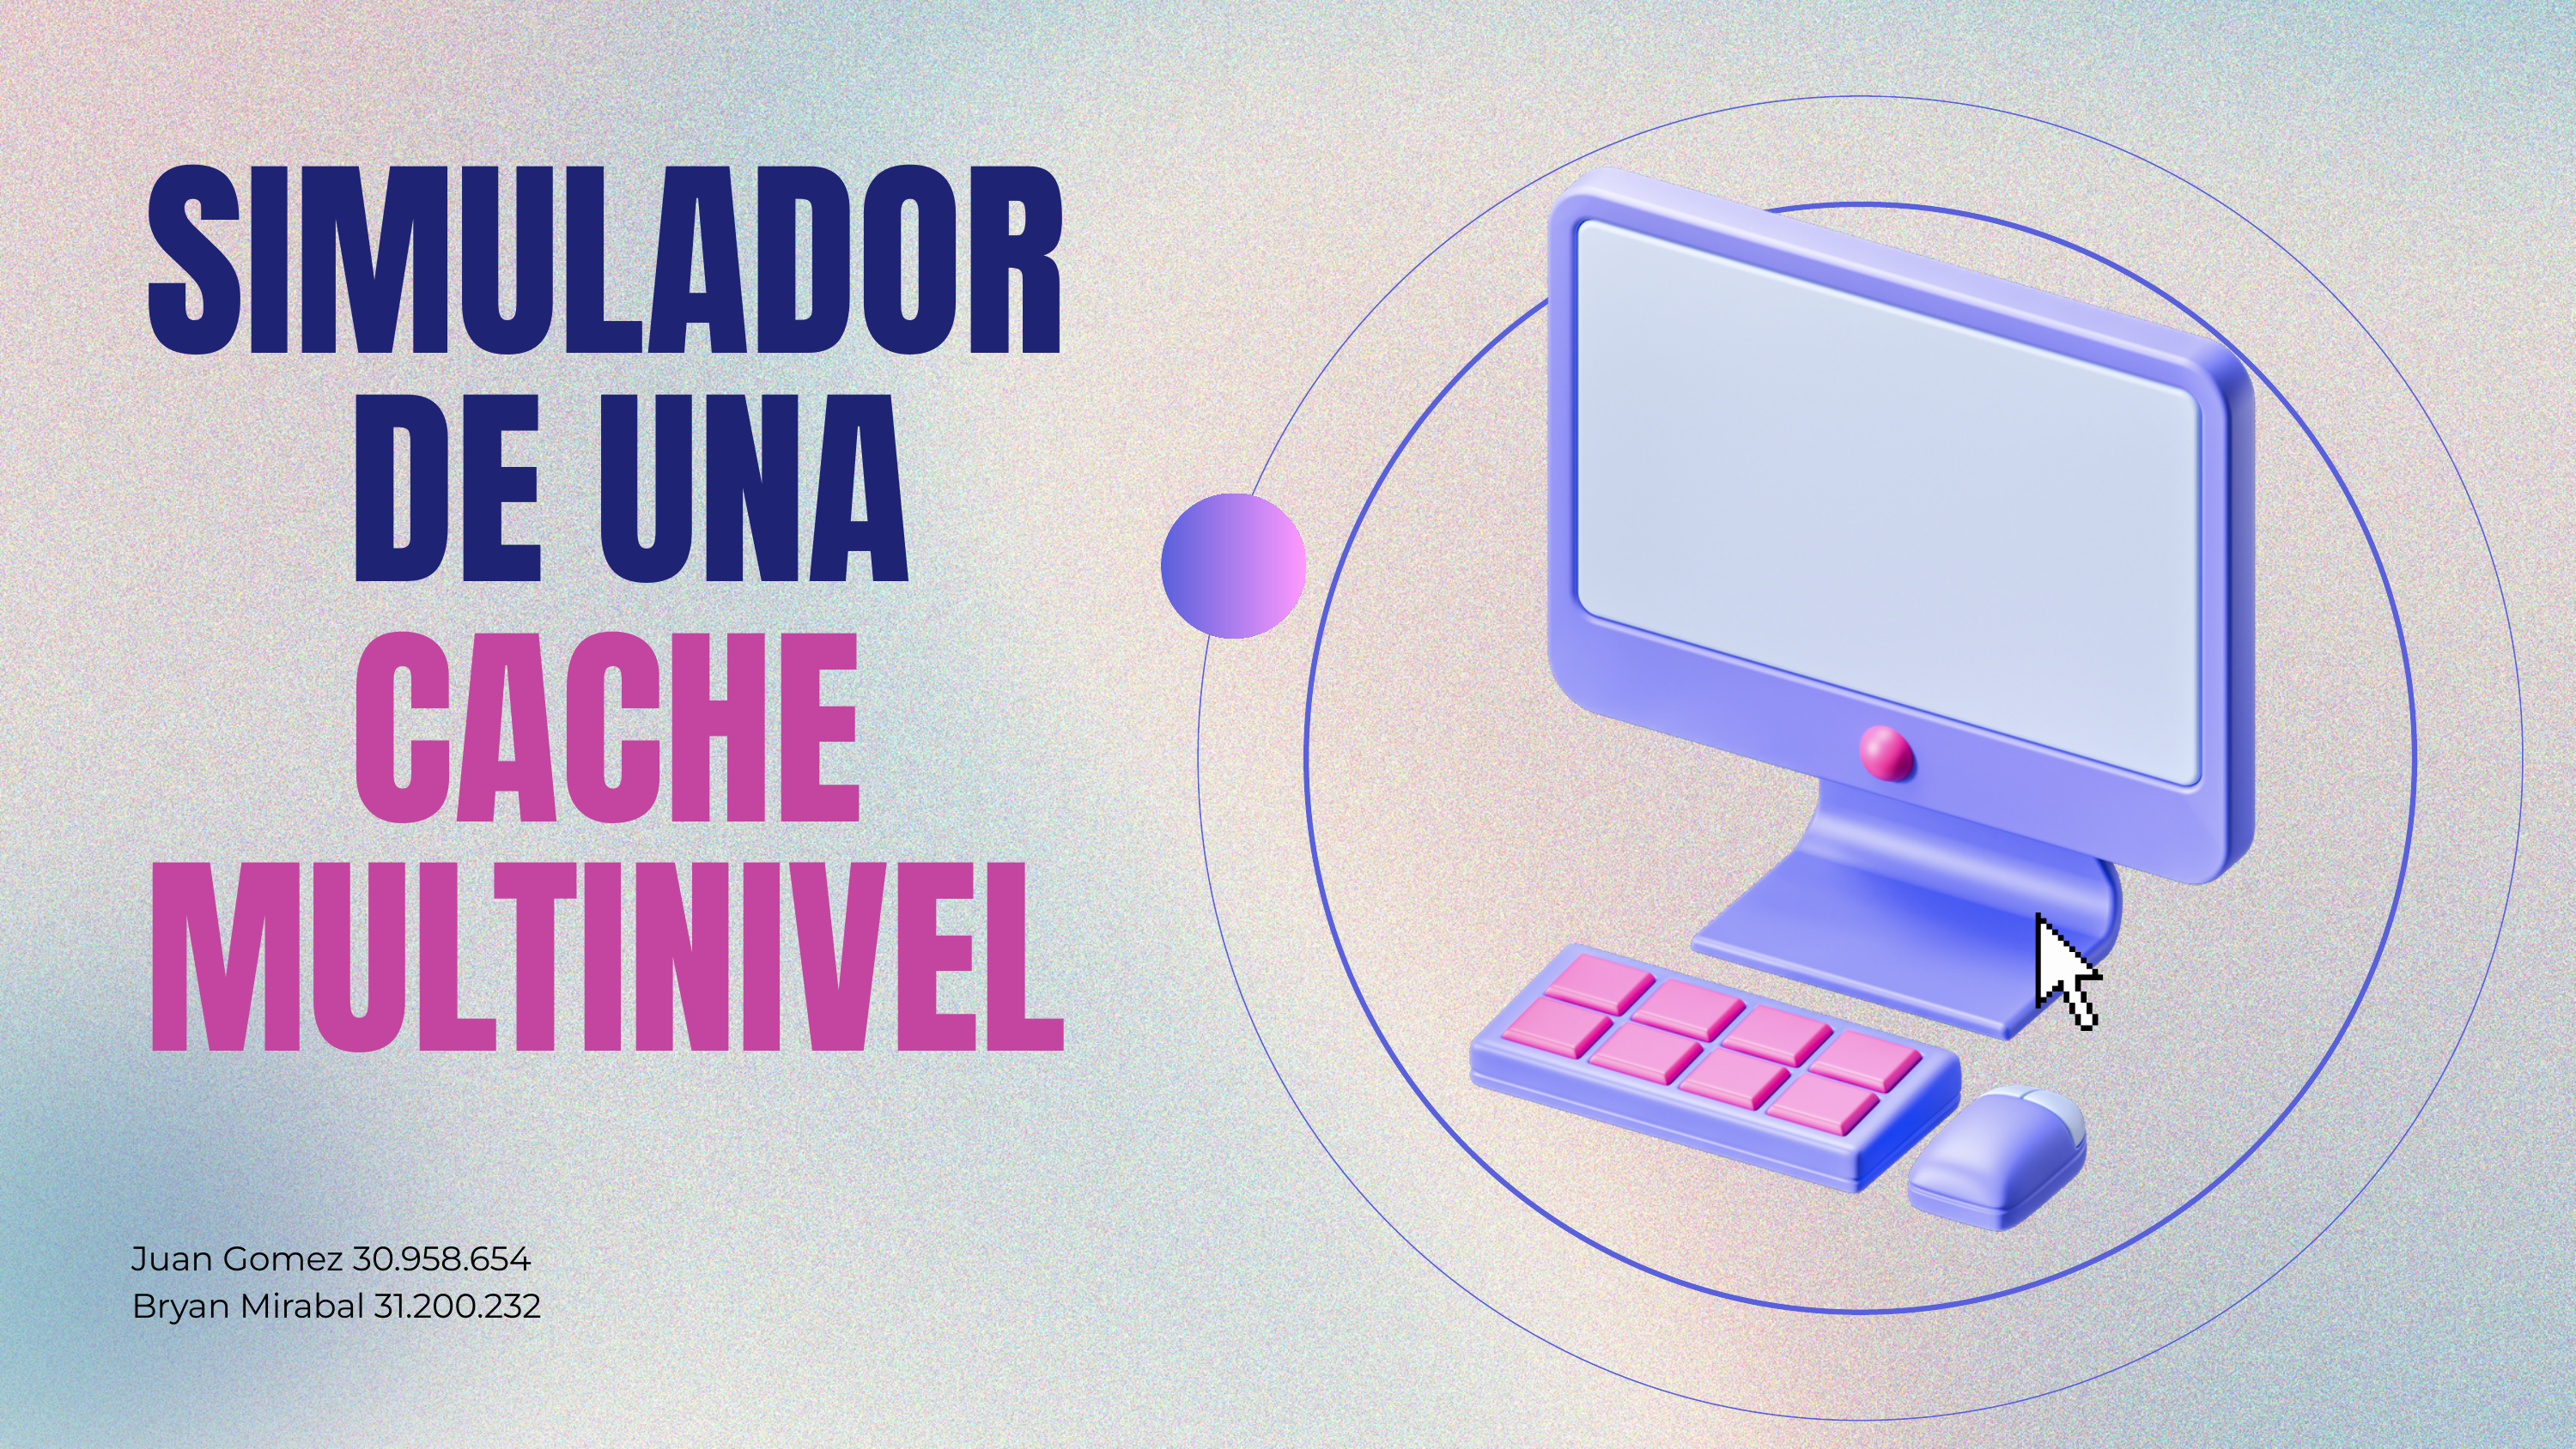

SIMULADOR
    DE UNA

    CACHE MULTINIVEL

Juan Gomez 30.958.654
Bryan Mirabal 31.200.232